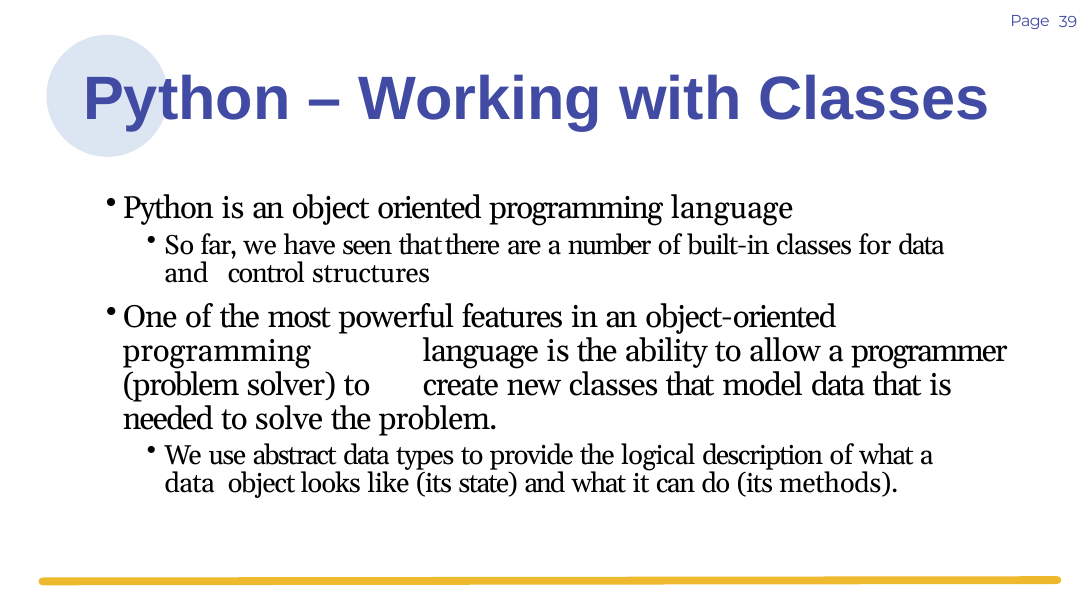

39
Page

Python – Working with Classes
Python is an object oriented programming language
So far, we have seen that there are a number of built-in classes for data and 	control structures
One of the most powerful features in an object-oriented programming 	language is the ability to allow a programmer (problem solver) to 	create new classes that model data that is needed to solve the problem.
We use abstract data types to provide the logical description of what a data 	object looks like (its state) and what it can do (its methods).